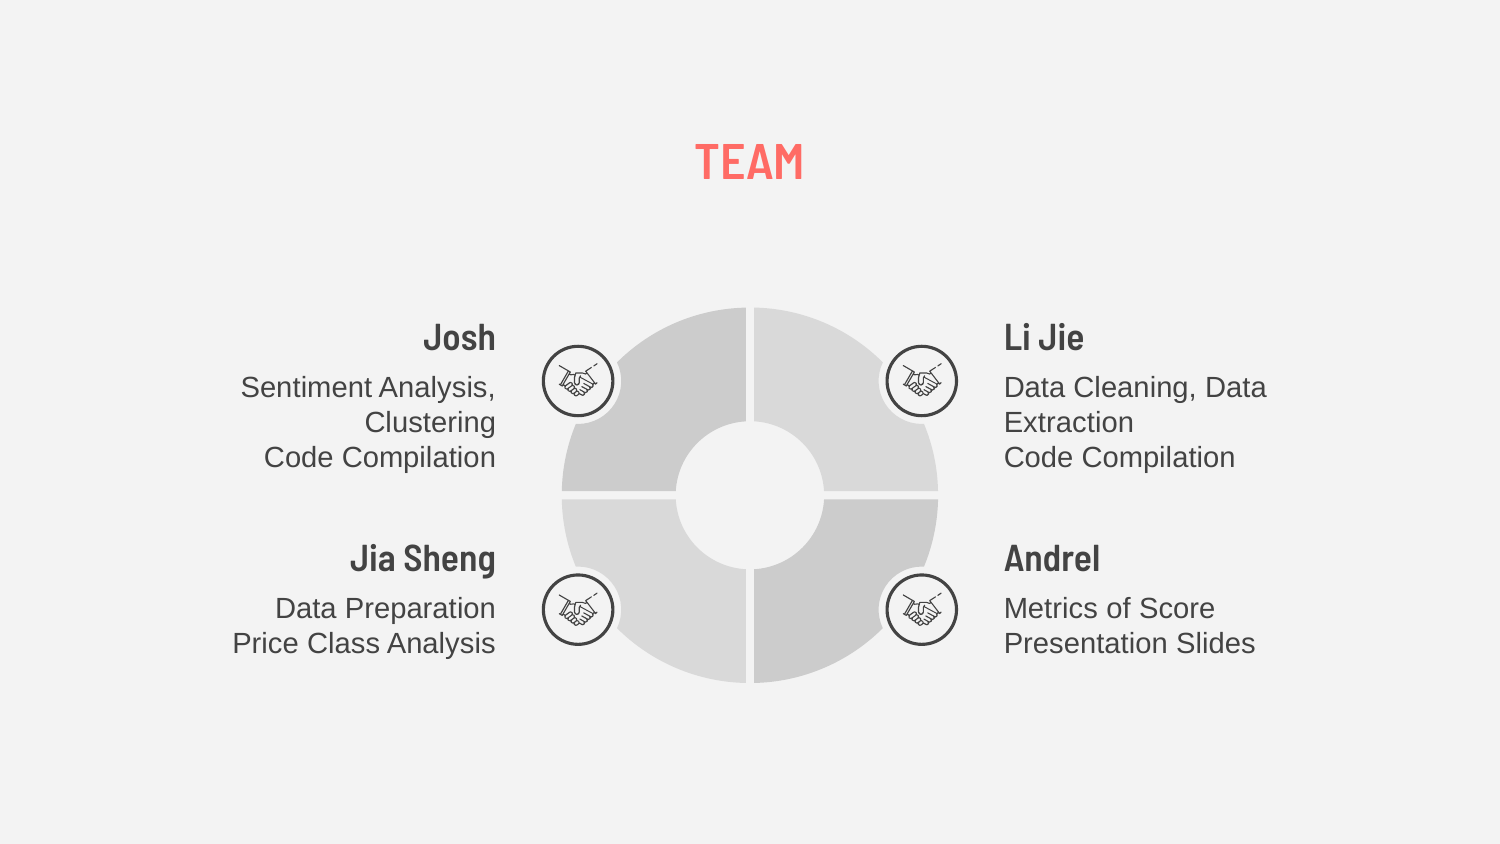

# TEAM
Josh
Li Jie

Sentiment Analysis, Clustering
Code Compilation
Data Cleaning, Data Extraction
Code Compilation

Andrel
Jia Sheng
Data Preparation
Price Class Analysis
Metrics of Score
Presentation Slides